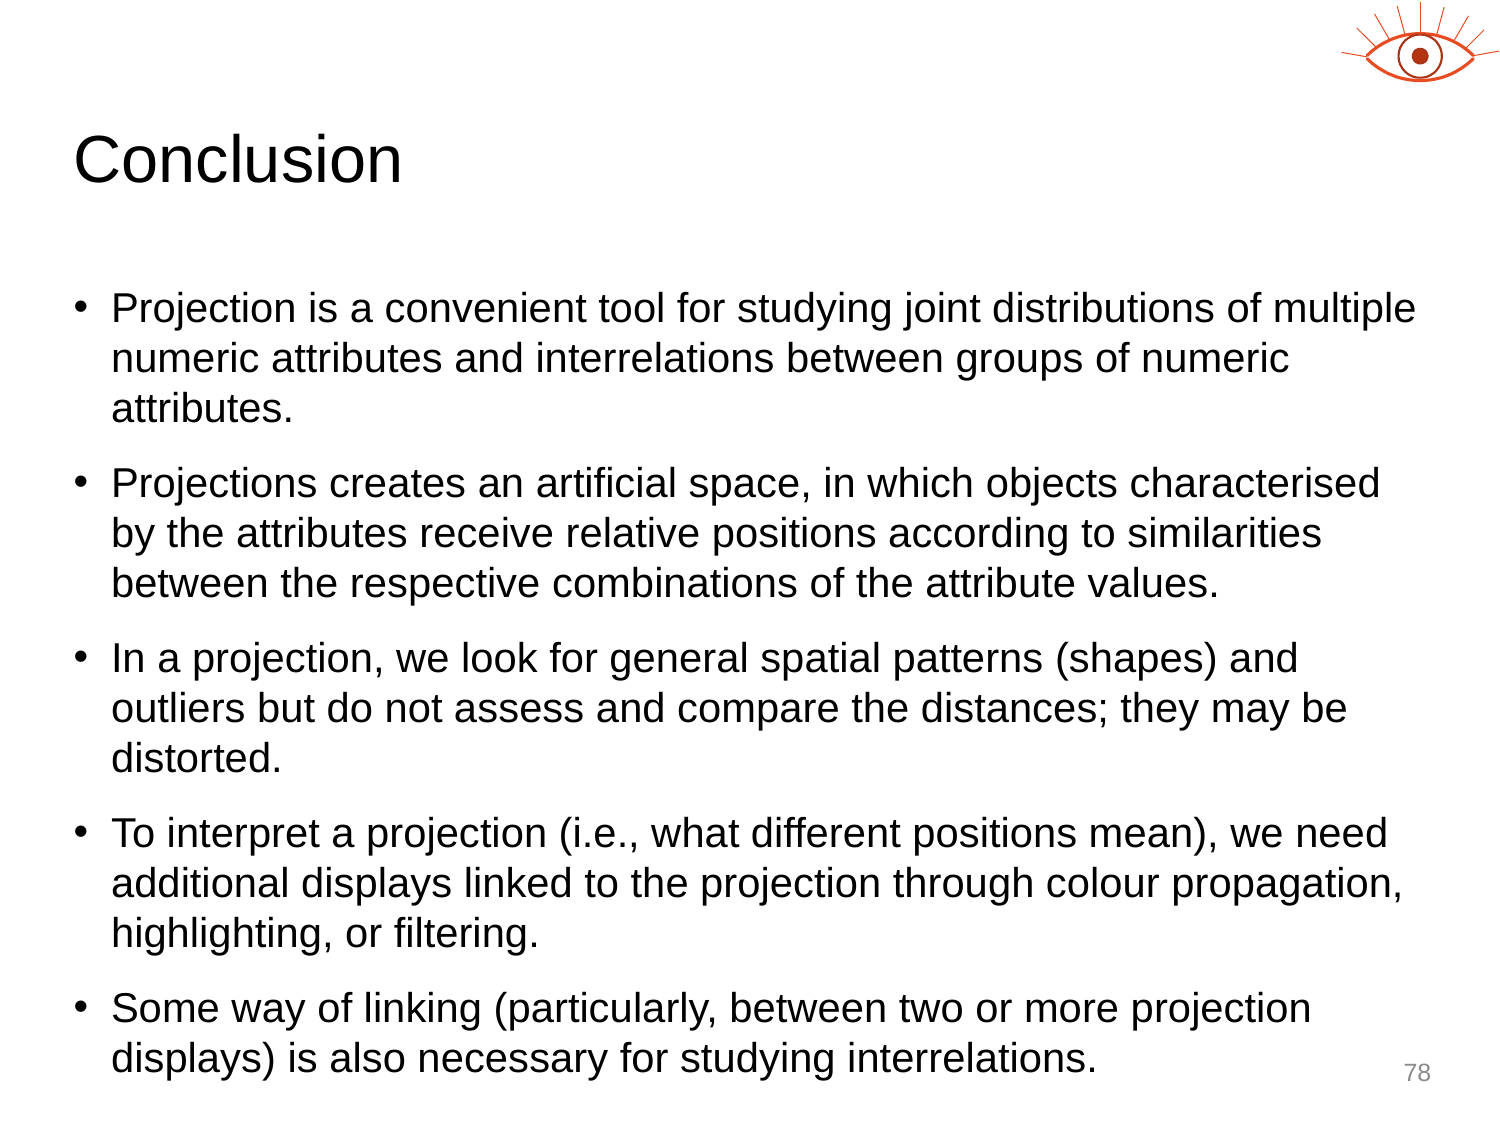

# Conclusion
Projection is a convenient tool for studying joint distributions of multiple numeric attributes and interrelations between groups of numeric attributes.
Projections creates an artificial space, in which objects characterised by the attributes receive relative positions according to similarities between the respective combinations of the attribute values.
In a projection, we look for general spatial patterns (shapes) and outliers but do not assess and compare the distances; they may be distorted.
To interpret a projection (i.e., what different positions mean), we need additional displays linked to the projection through colour propagation, highlighting, or filtering.
Some way of linking (particularly, between two or more projection displays) is also necessary for studying interrelations.
78